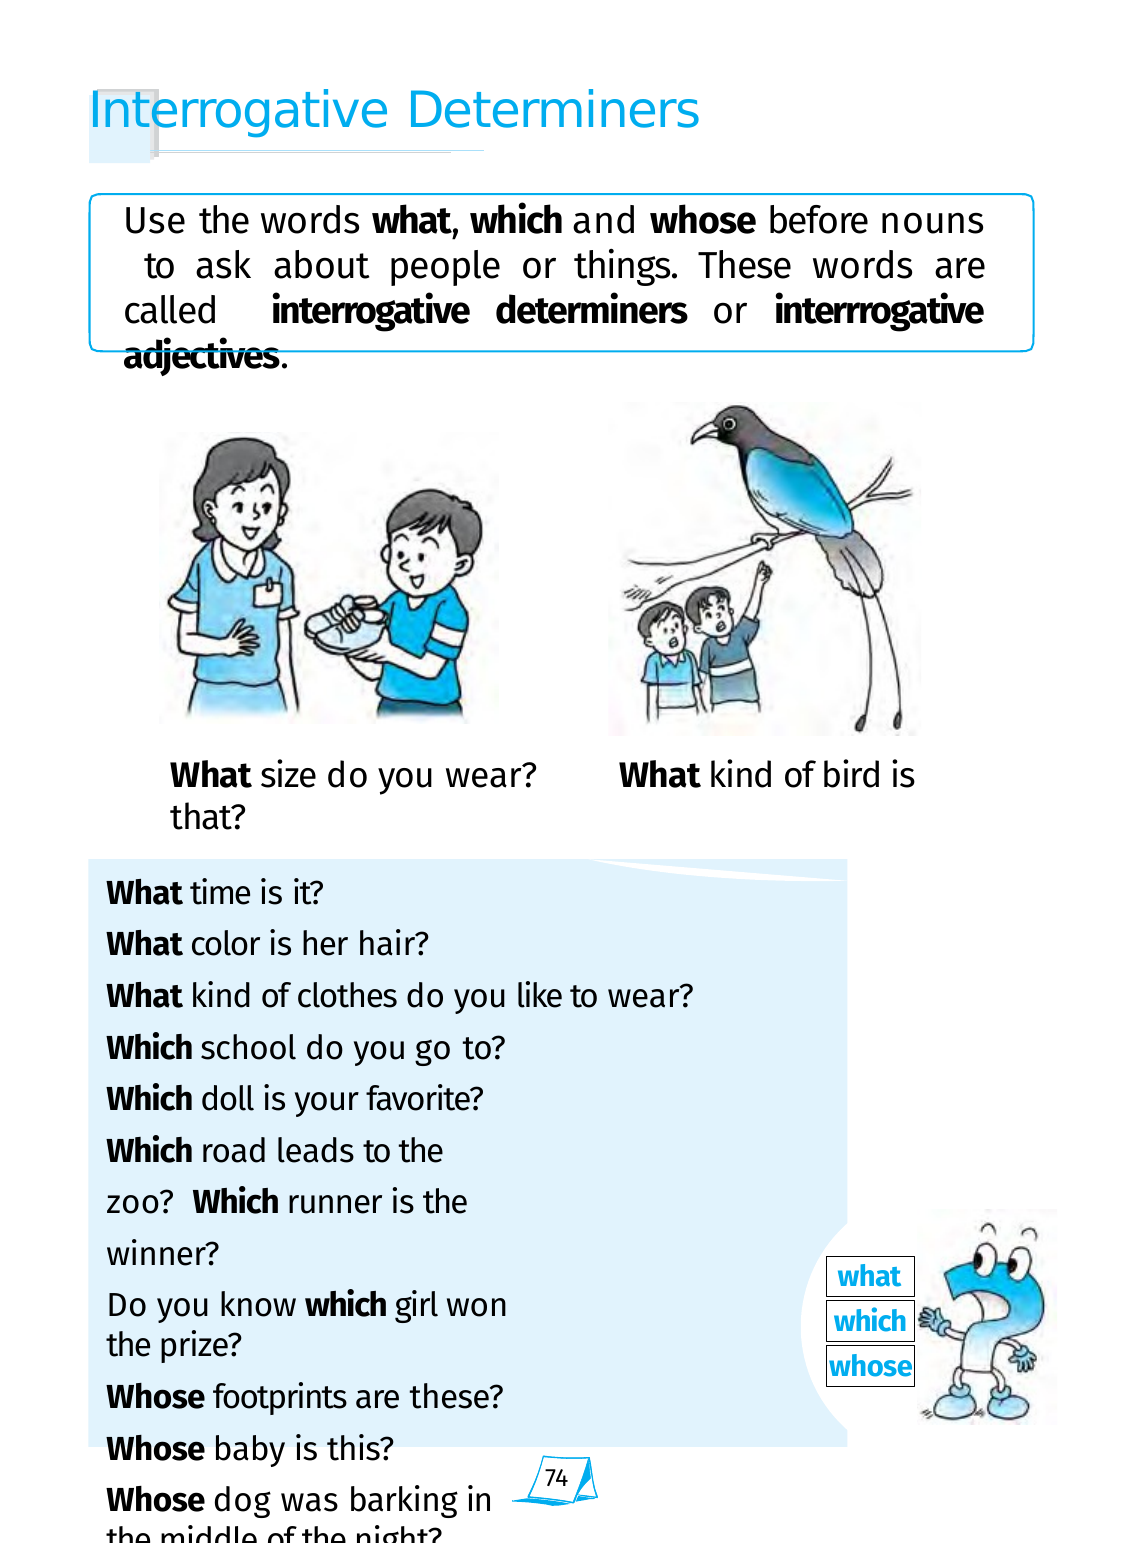

# Interrogative Determiners

Use the words what, which and whose before nouns  to ask about people or things. These words are called  interrogative determiners or interrrogative adjectives.

What size do you wear?	What kind of bird is that?
What time is it?
What color is her hair?
What kind of clothes do you like to wear?
Which school do you go to?  Which doll is your favorite?  Which road leads to the zoo?  Which runner is the winner?
Do you know which girl won the prize?
Whose footprints are these?
Whose baby is this?
Whose dog was barking in the middle of the night?

what

which

whose

74